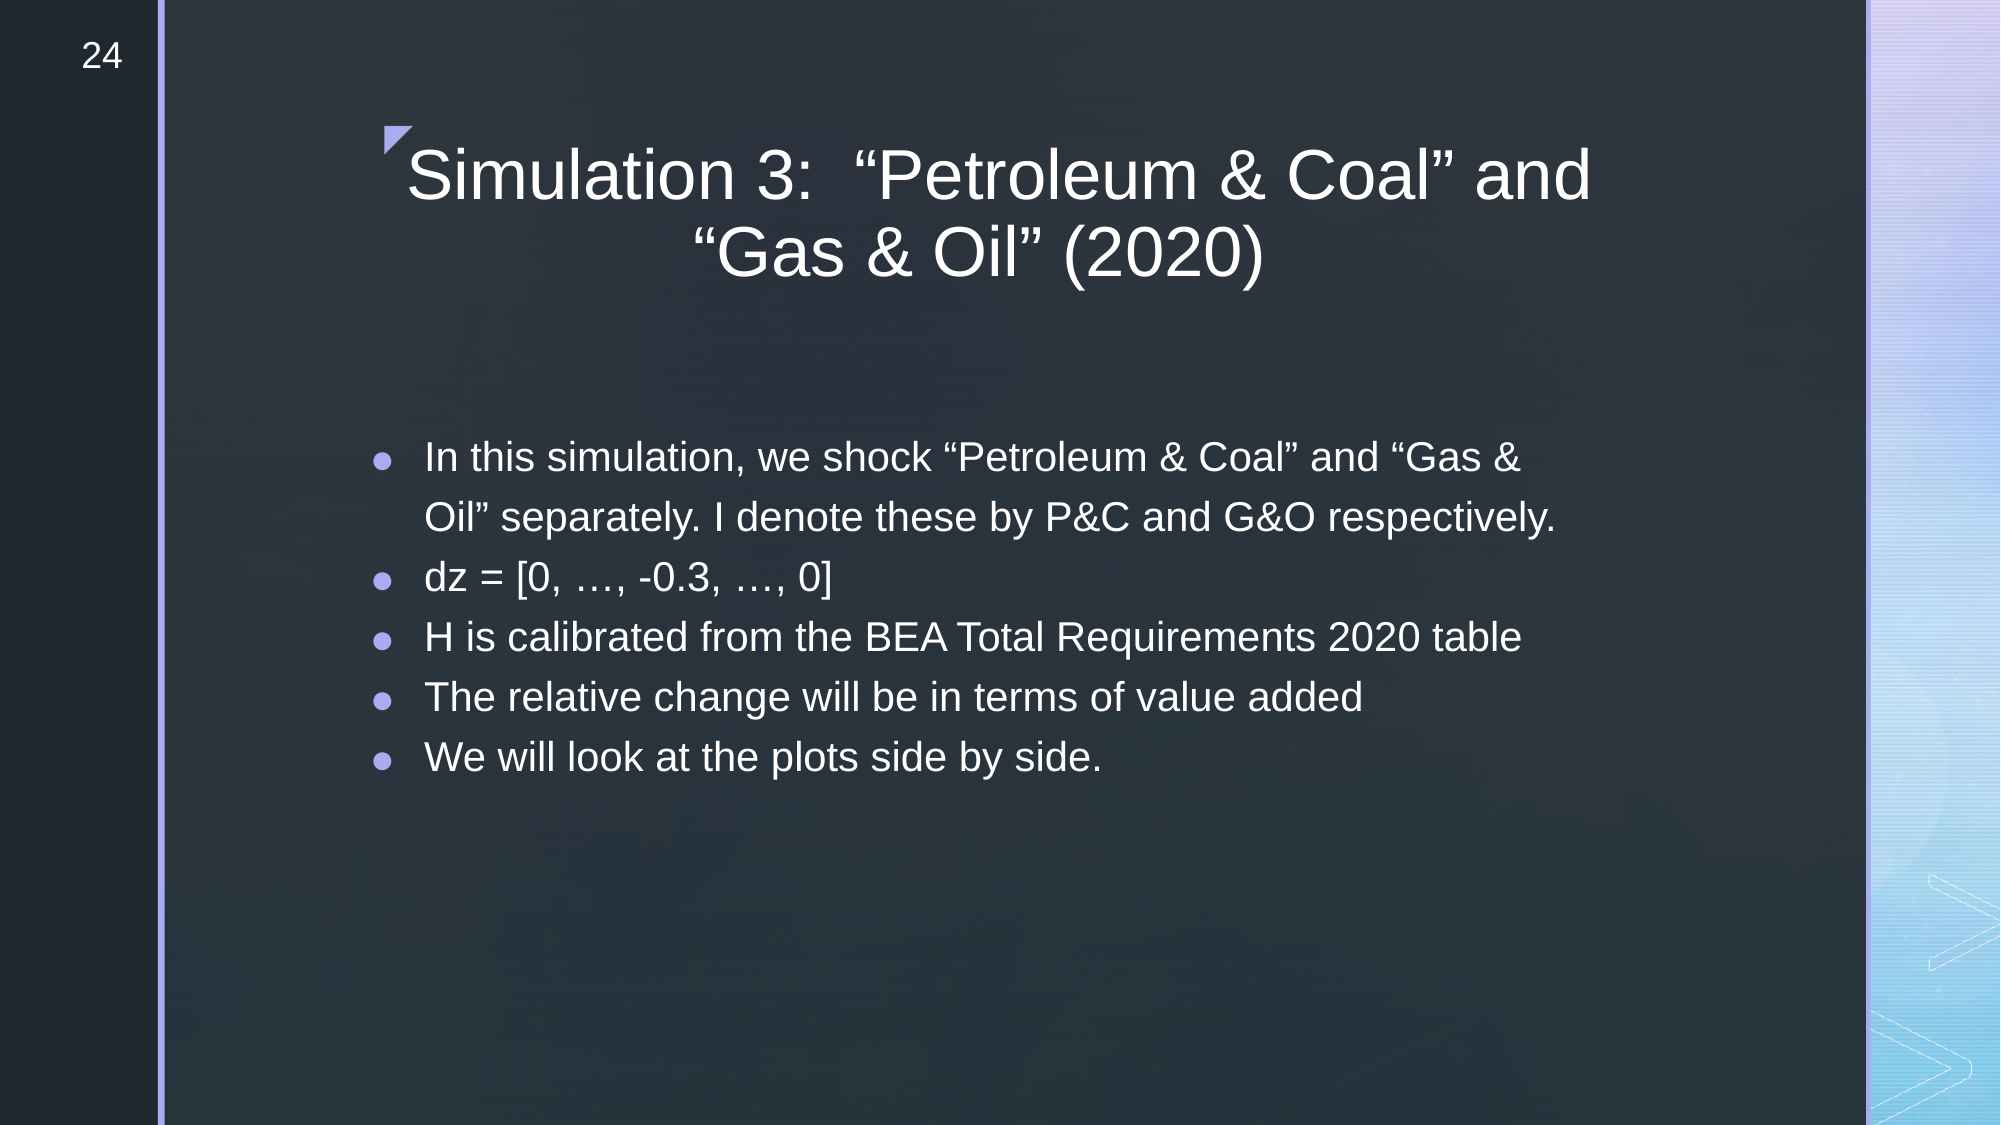

24
# Simulation 3:  “Petroleum & Coal” and “Gas & Oil” (2020)
In this simulation, we shock “Petroleum & Coal” and “Gas & Oil” separately. I denote these by P&C and G&O respectively.
dz = [0, …, -0.3, …, 0]
H is calibrated from the BEA Total Requirements 2020 table
The relative change will be in terms of value added
We will look at the plots side by side.